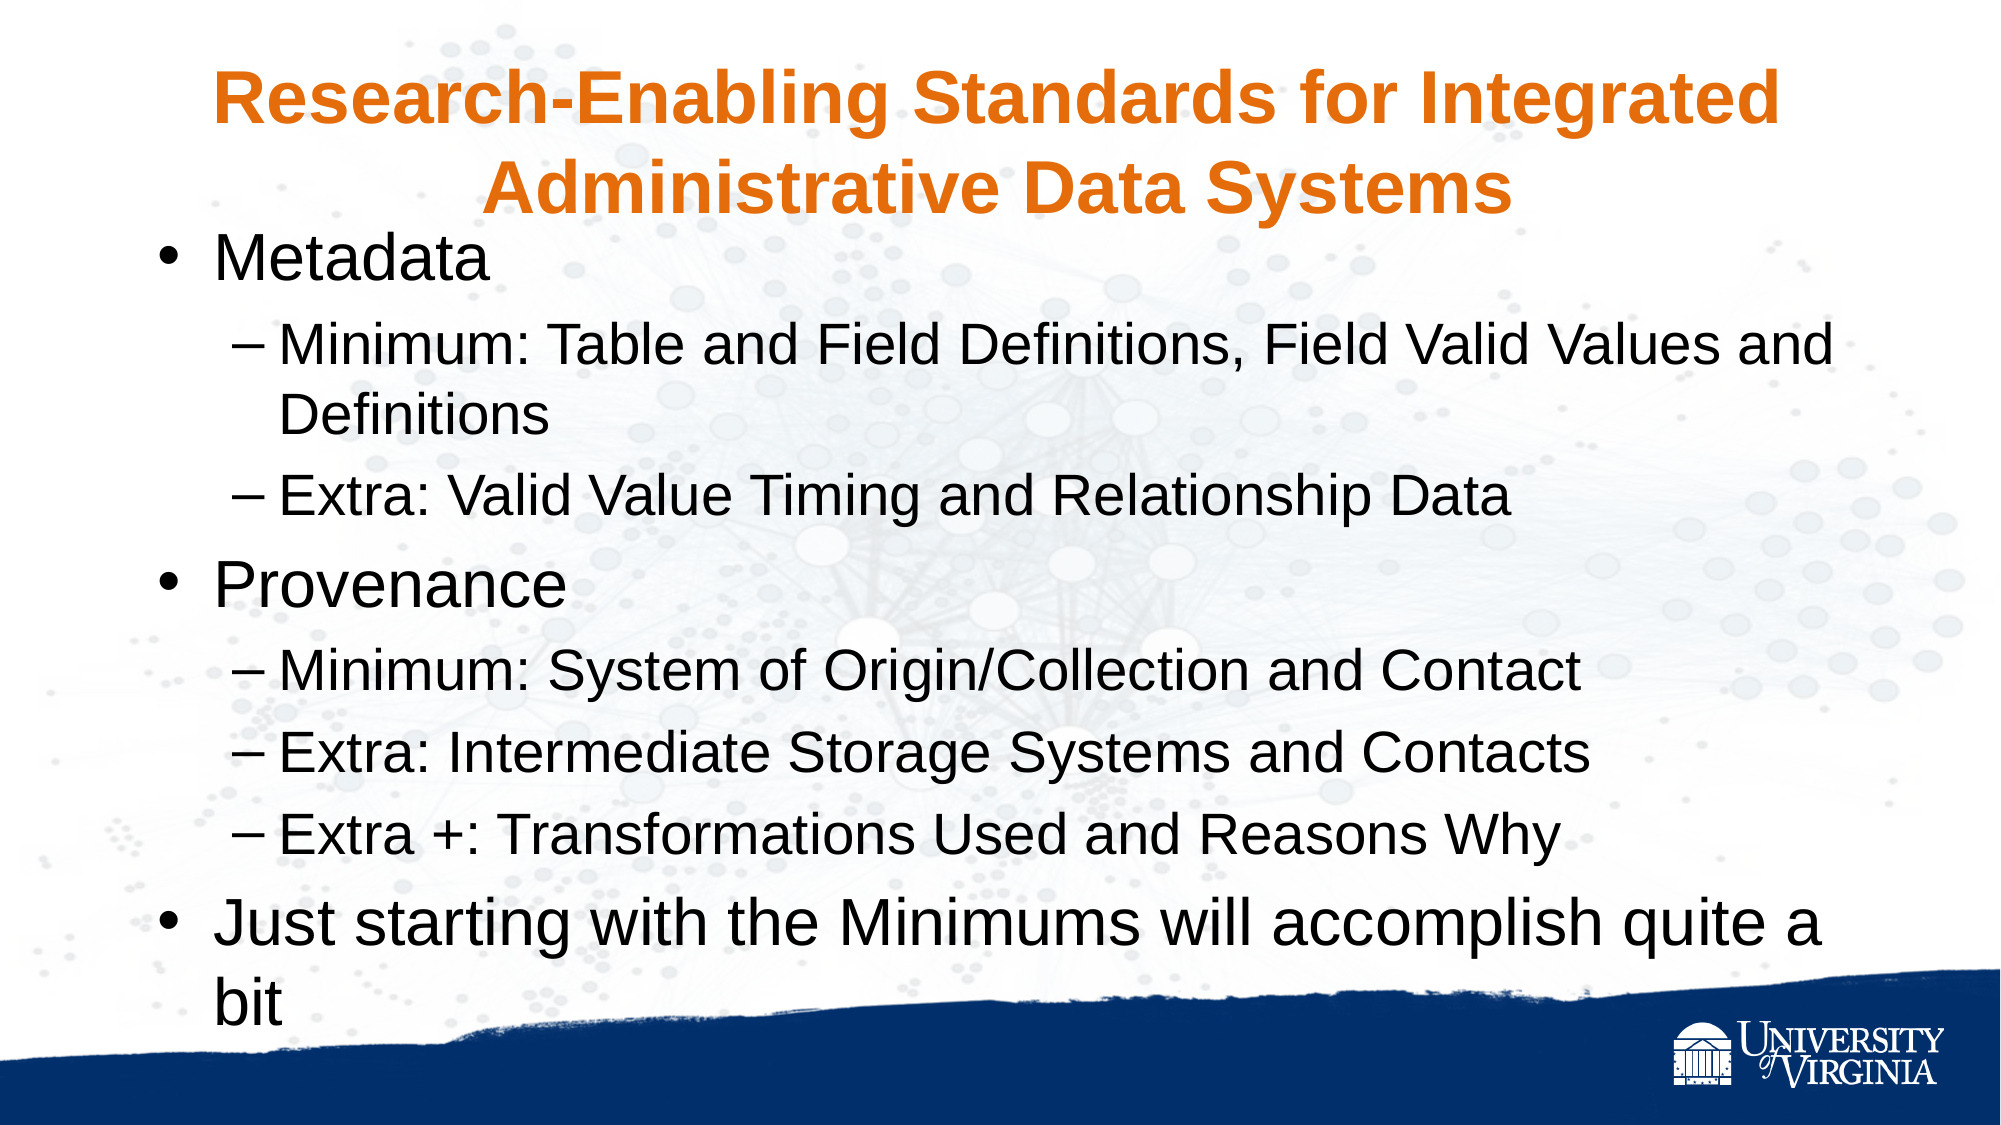

# Research-Enabling Standards for Integrated Administrative Data Systems
Metadata
Minimum: Table and Field Definitions, Field Valid Values and Definitions
Extra: Valid Value Timing and Relationship Data
Provenance
Minimum: System of Origin/Collection and Contact
Extra: Intermediate Storage Systems and Contacts
Extra +: Transformations Used and Reasons Why
Just starting with the Minimums will accomplish quite a bit